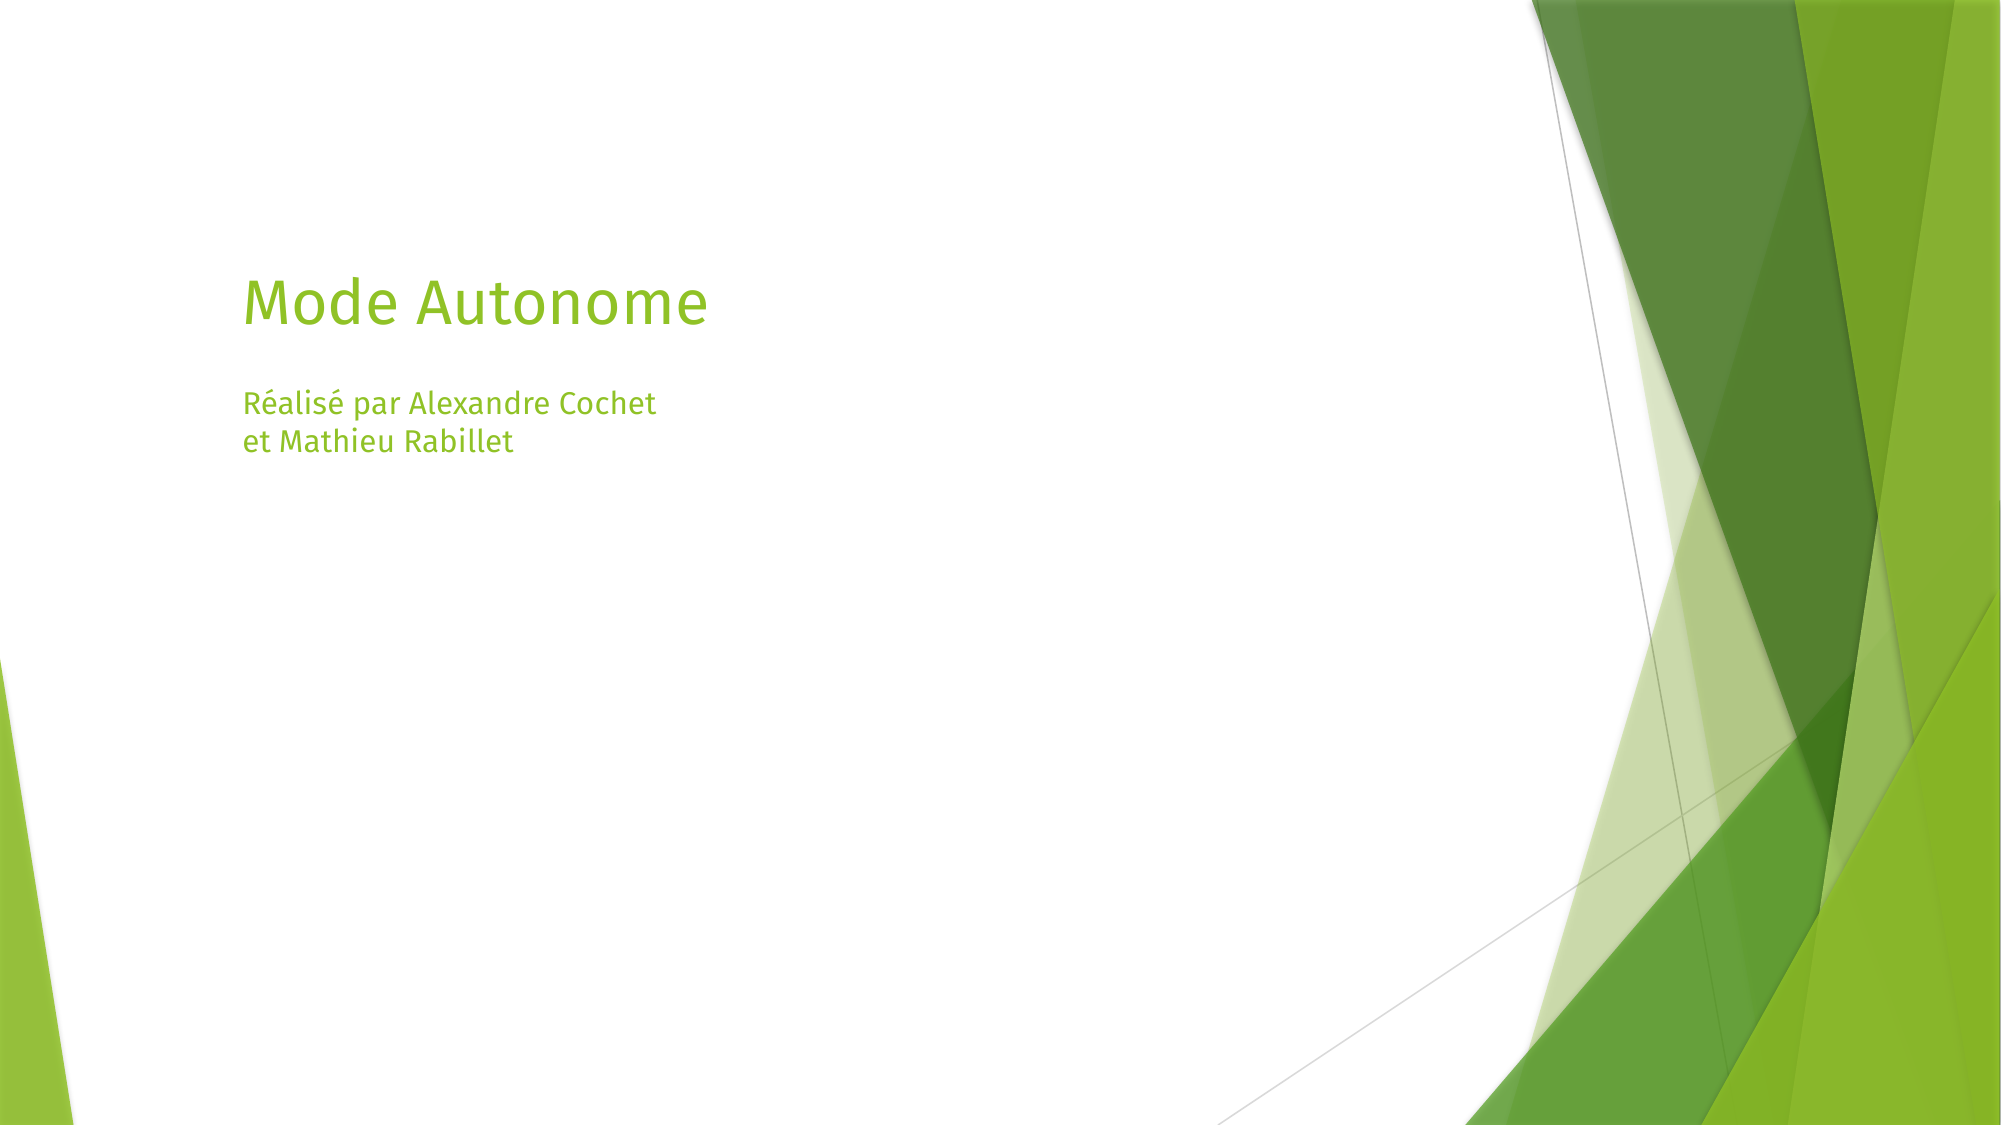

# Mode Autonome Réalisé par Alexandre Cochet et Mathieu Rabillet